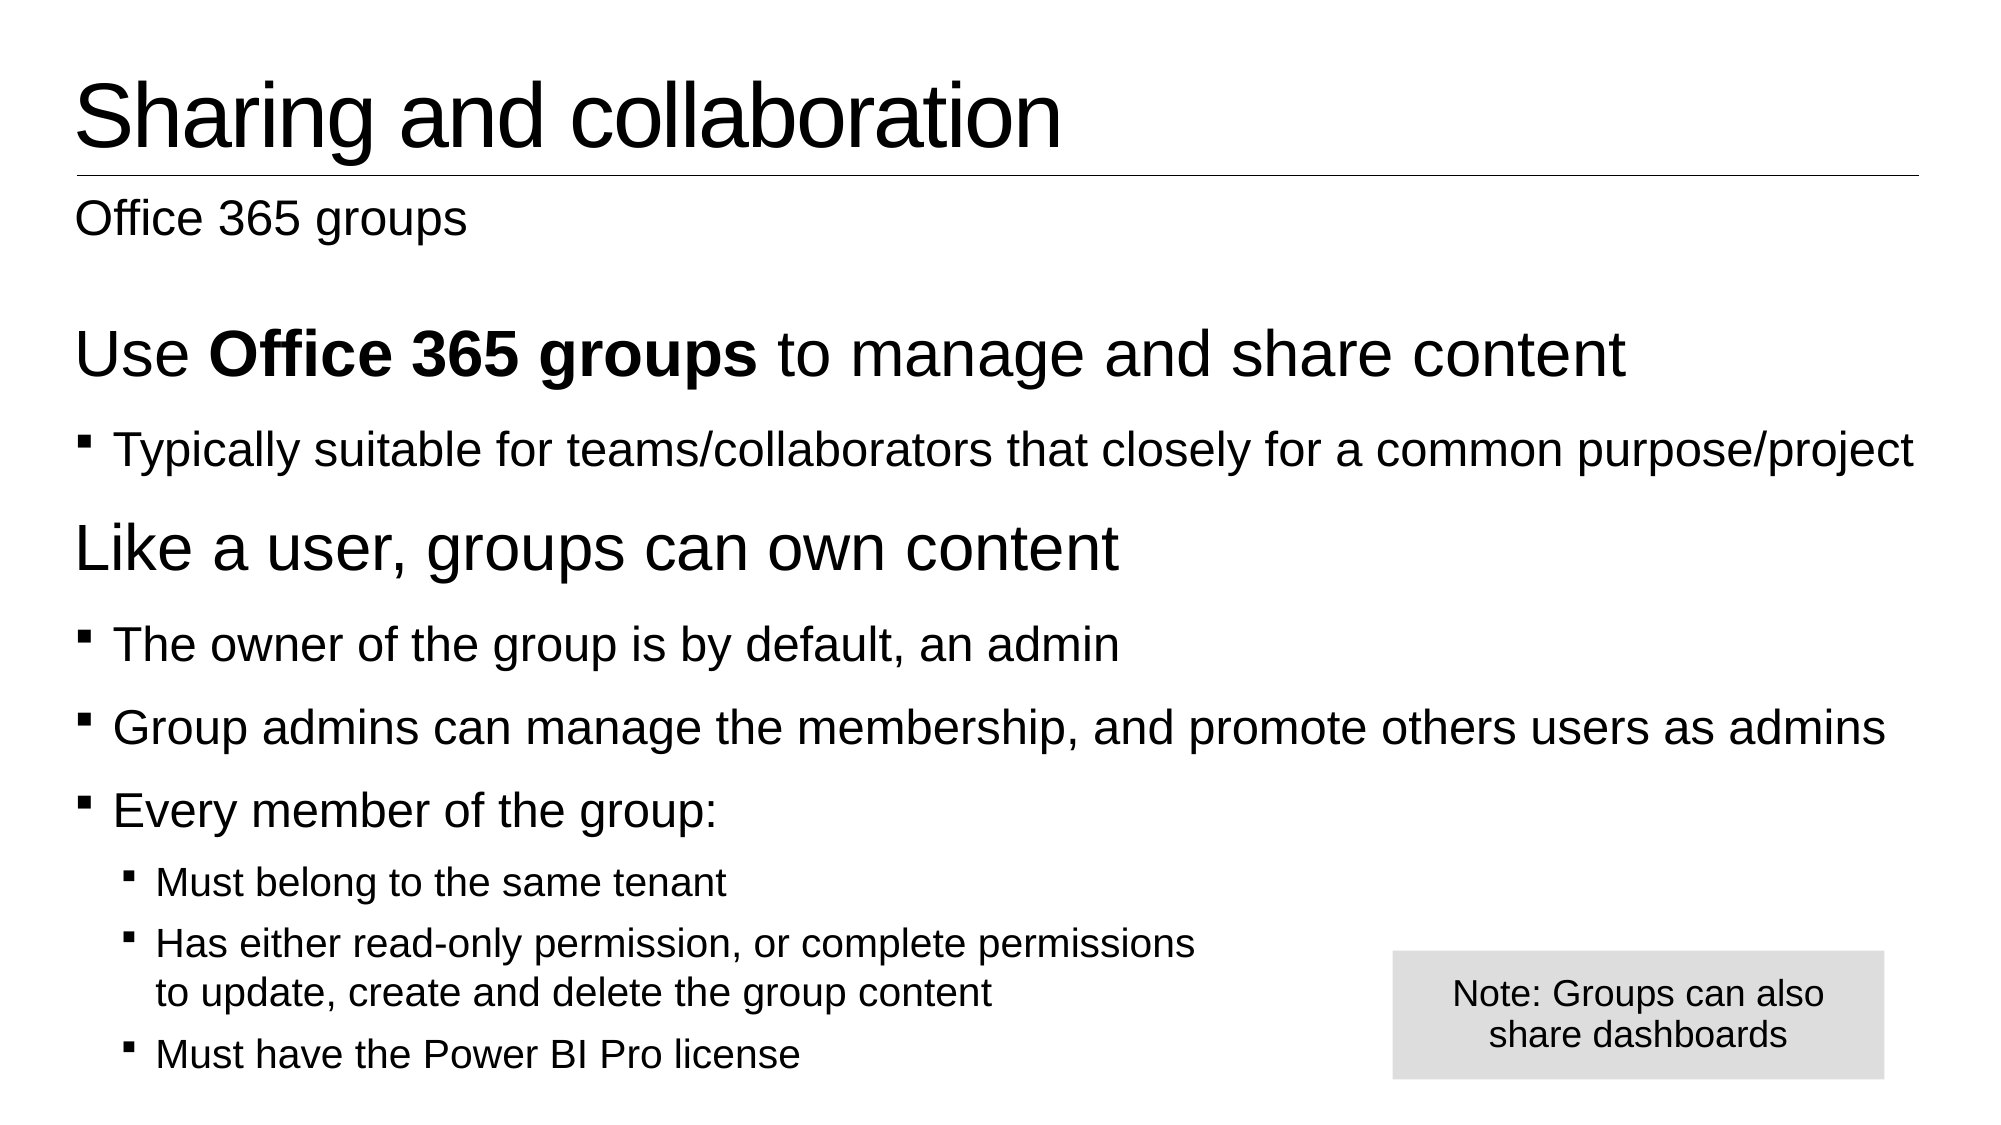

# Sharing and collaboration
Office 365 groups
Use Office 365 groups to manage and share content
Typically suitable for teams/collaborators that closely for a common purpose/project
Like a user, groups can own content
The owner of the group is by default, an admin
Group admins can manage the membership, and promote others users as admins
Every member of the group:
Must belong to the same tenant
Has either read-only permission, or complete permissions
to update, create and delete the group content
Must have the Power BI Pro license

Note: Groups can also share dashboards